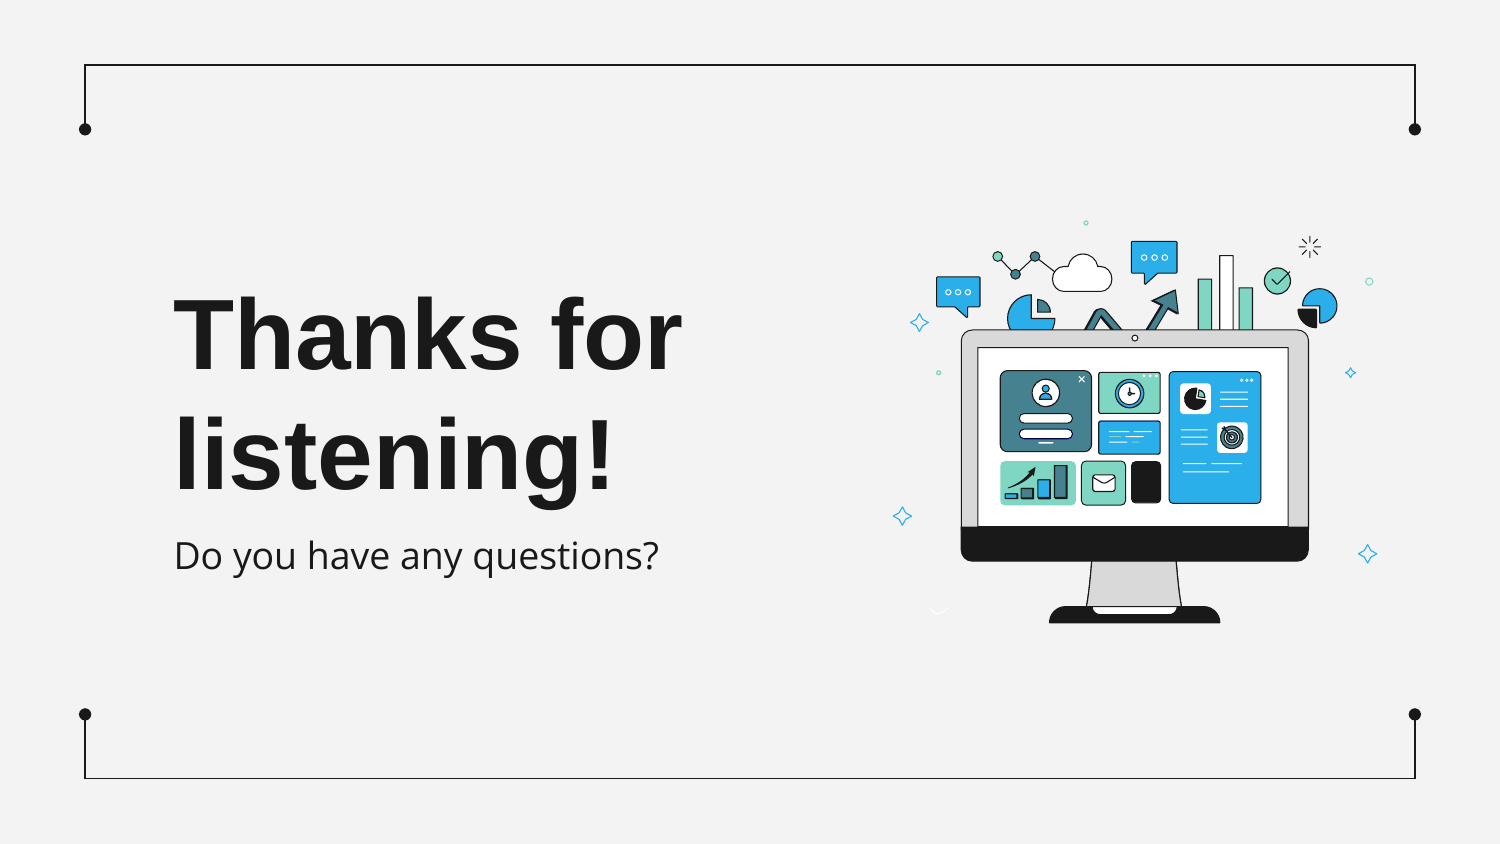

Thanks for listening!
Do you have any questions?